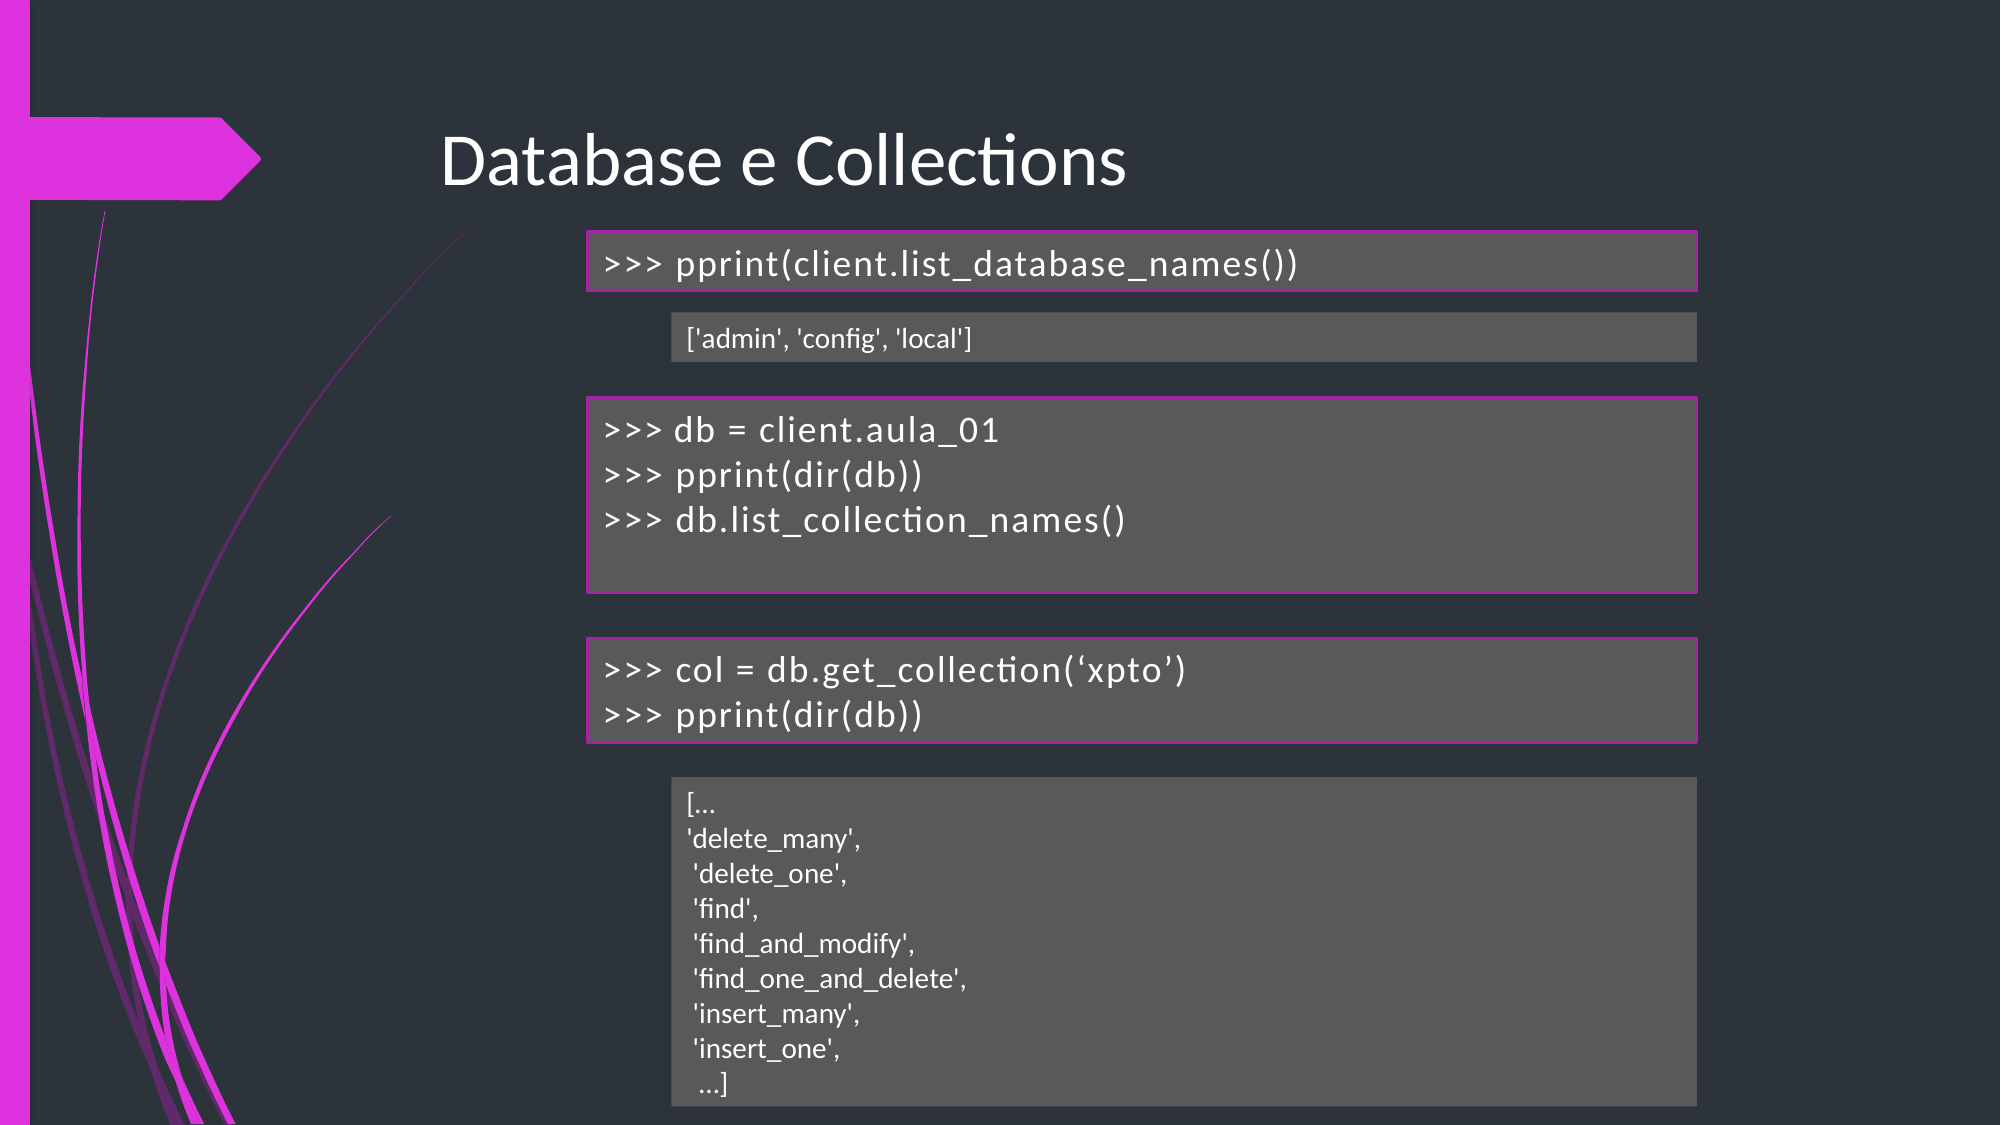

# Database e Collections
>>> pprint(client.list_database_names())
['admin', 'config', 'local']
>>> db = client.aula_01
>>> pprint(dir(db))
>>> db.list_collection_names()

>>> col = db.get_collection(‘xpto’)
>>> pprint(dir(db))
[…
'delete_many',
 'delete_one',
 'find',
 'find_and_modify',
 'find_one_and_delete',
 'insert_many',
 'insert_one',
  …]